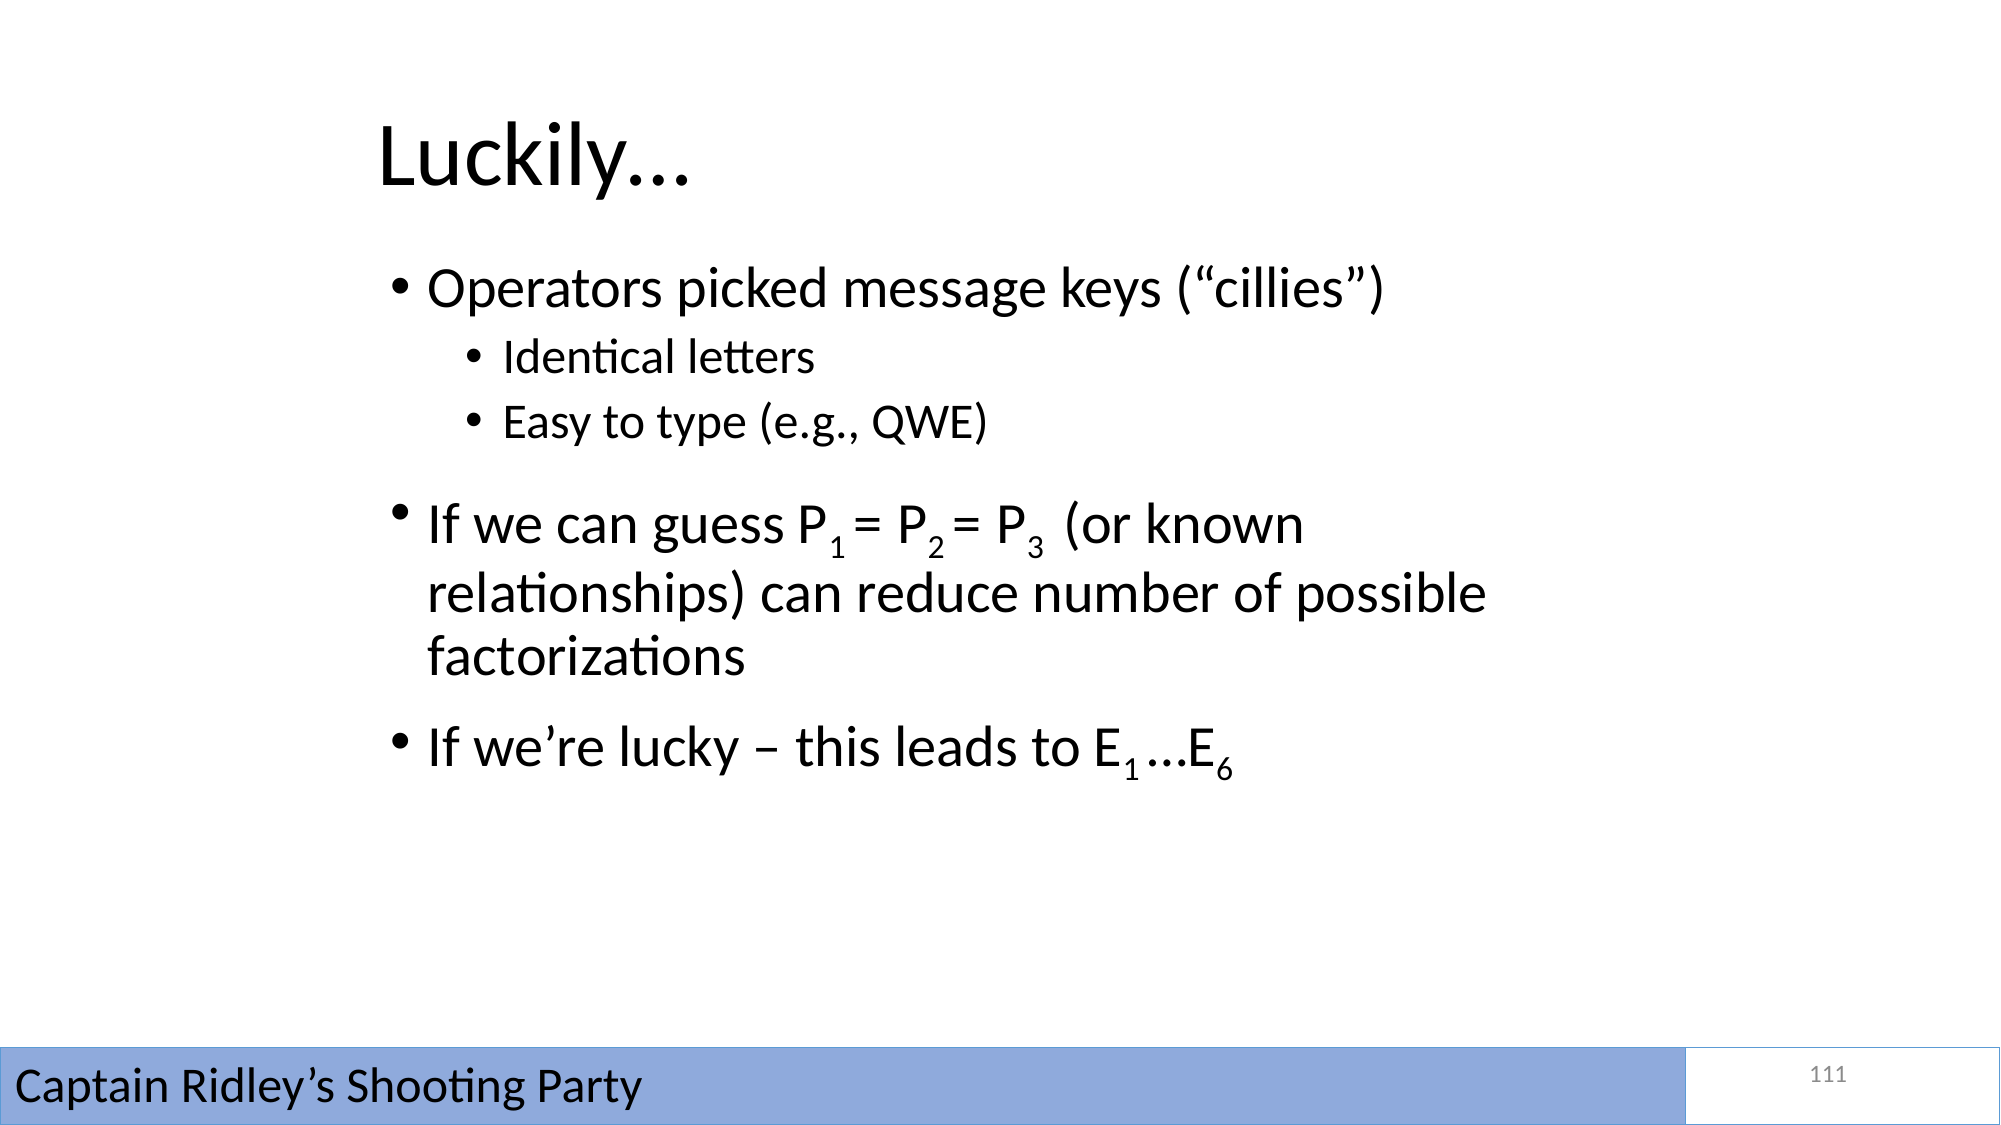

# Luckily…
Operators picked message keys (“cillies”)
Identical letters
Easy to type (e.g., QWE)
If we can guess P1 =  P2 =  P3  (or known relationships) can reduce number of possible factorizations
If we’re lucky – this leads to E1 …E6
111
Captain Ridley’s Shooting Party